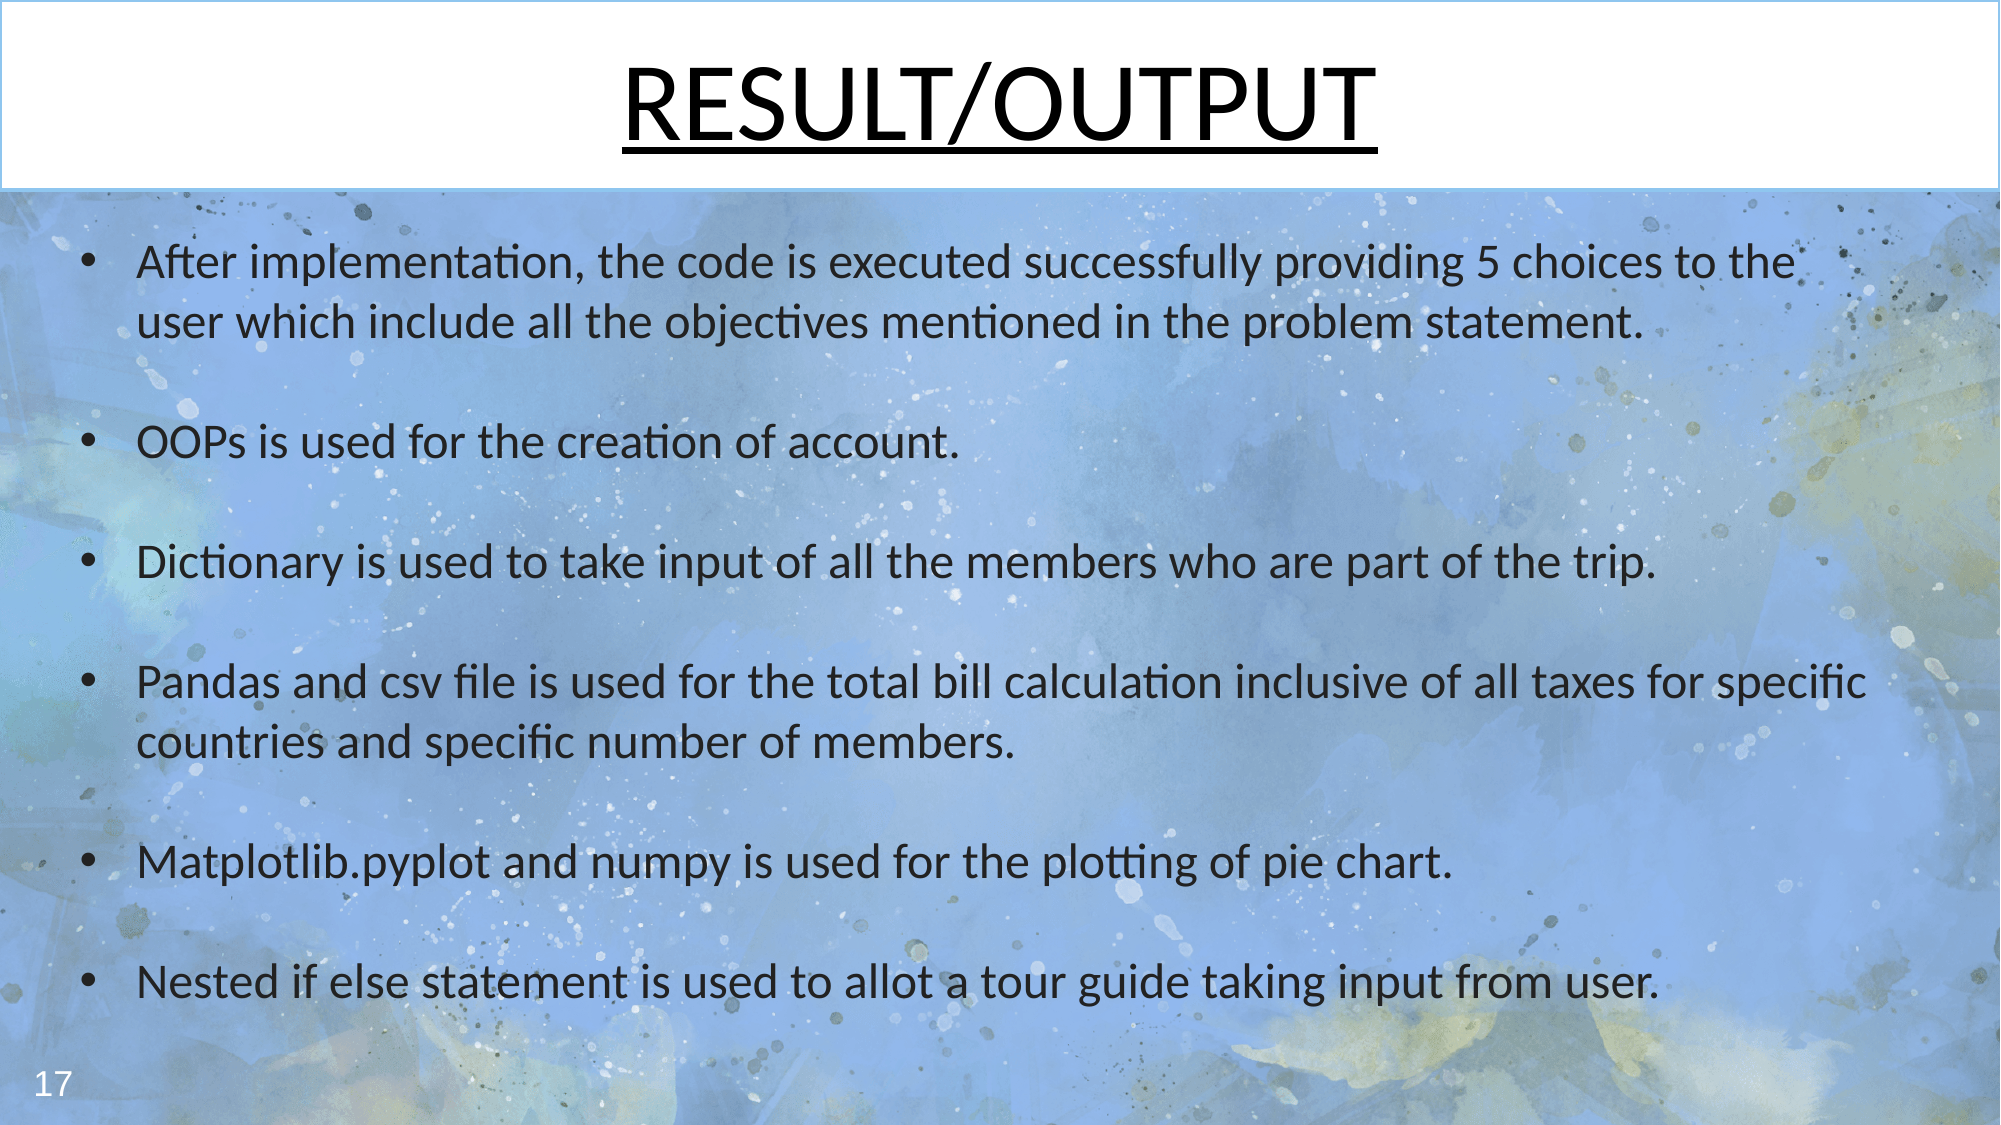

RESULT/OUTPUT
After implementation, the code is executed successfully providing 5 choices to the user which include all the objectives mentioned in the problem statement.

OOPs is used for the creation of account.

Dictionary is used to take input of all the members who are part of the trip.

Pandas and csv file is used for the total bill calculation inclusive of all taxes for specific countries and specific number of members.

Matplotlib.pyplot and numpy is used for the plotting of pie chart.

Nested if else statement is used to allot a tour guide taking input from user.

17